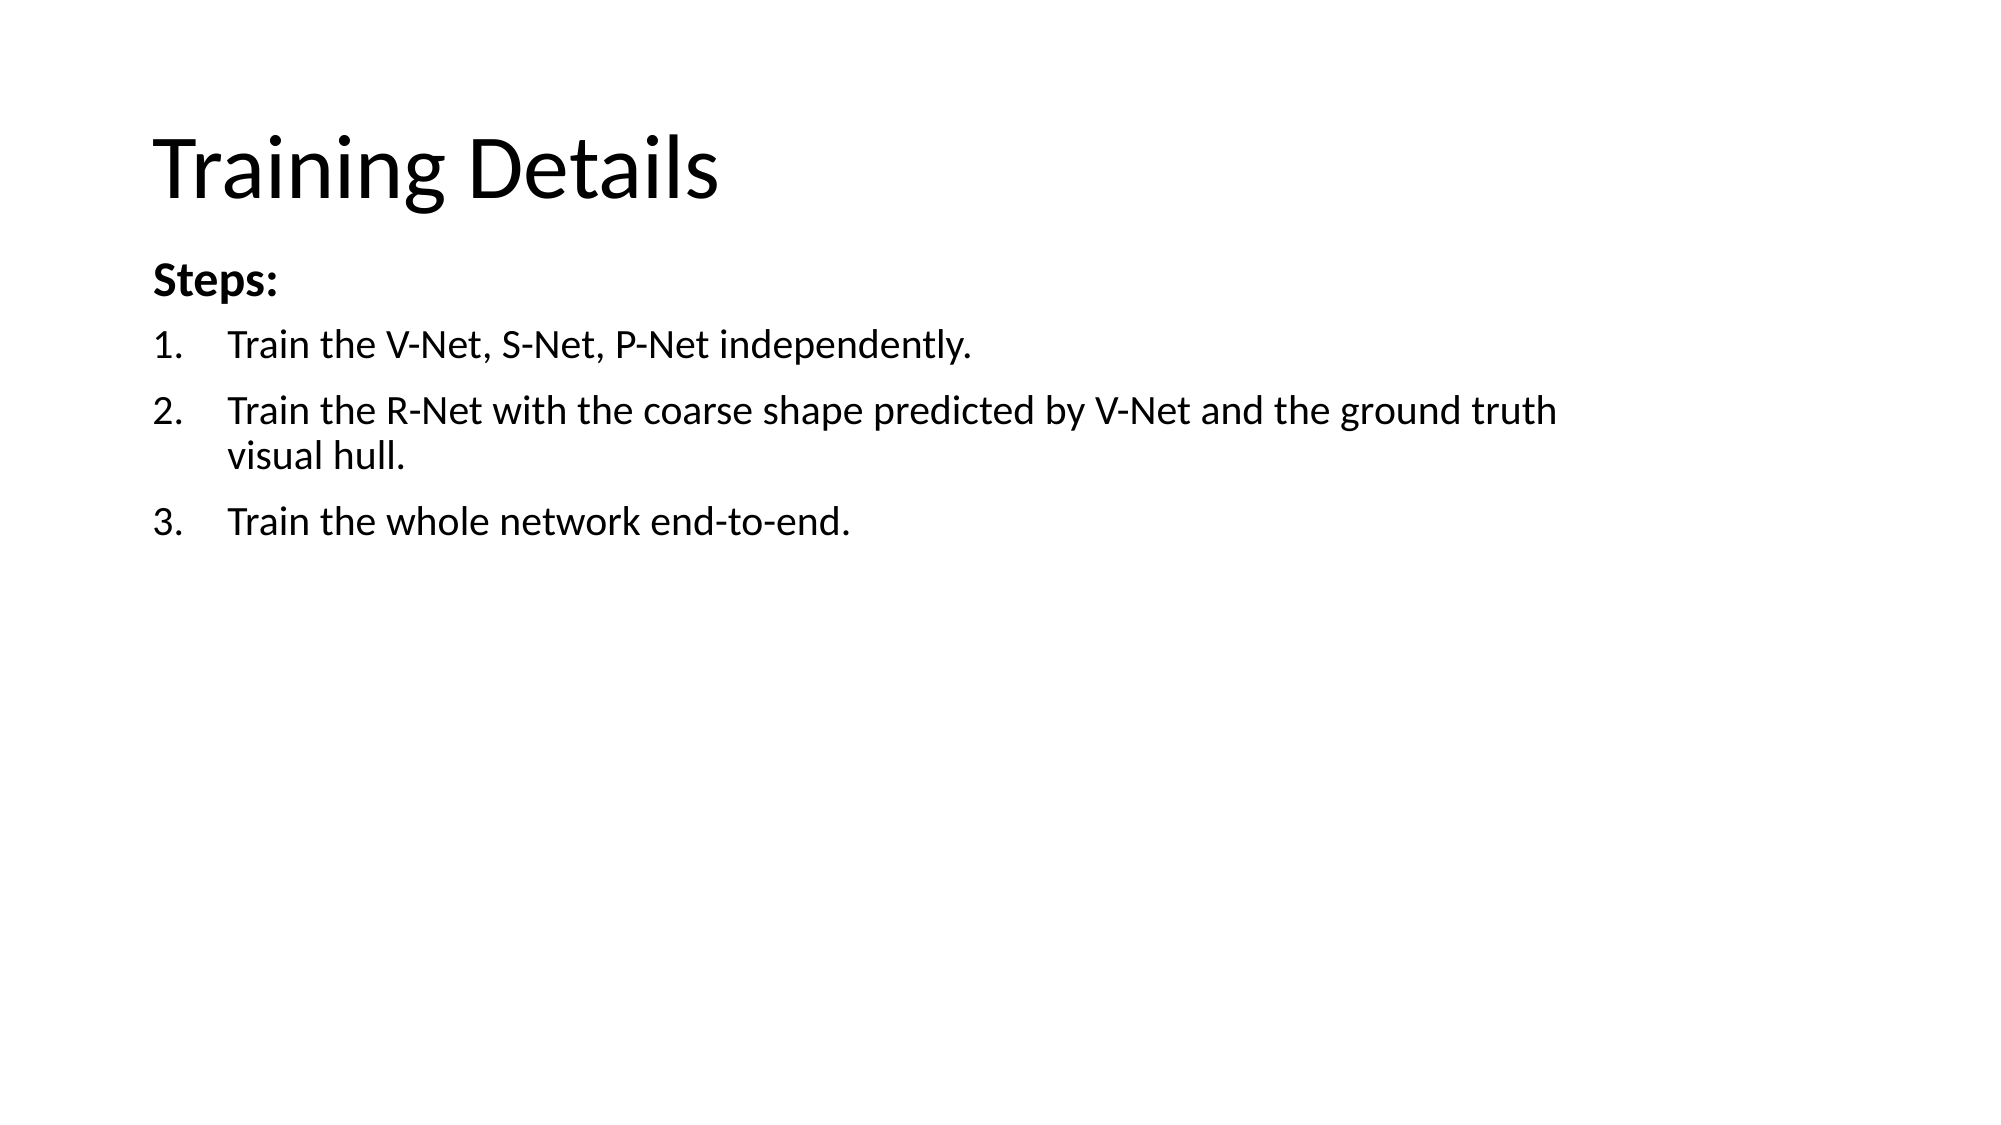

Training Details
Steps:
Train the V-Net, S-Net, P-Net independently.
Train the R-Net with the coarse shape predicted by V-Net and the ground truth visual hull.
Train the whole network end-to-end.